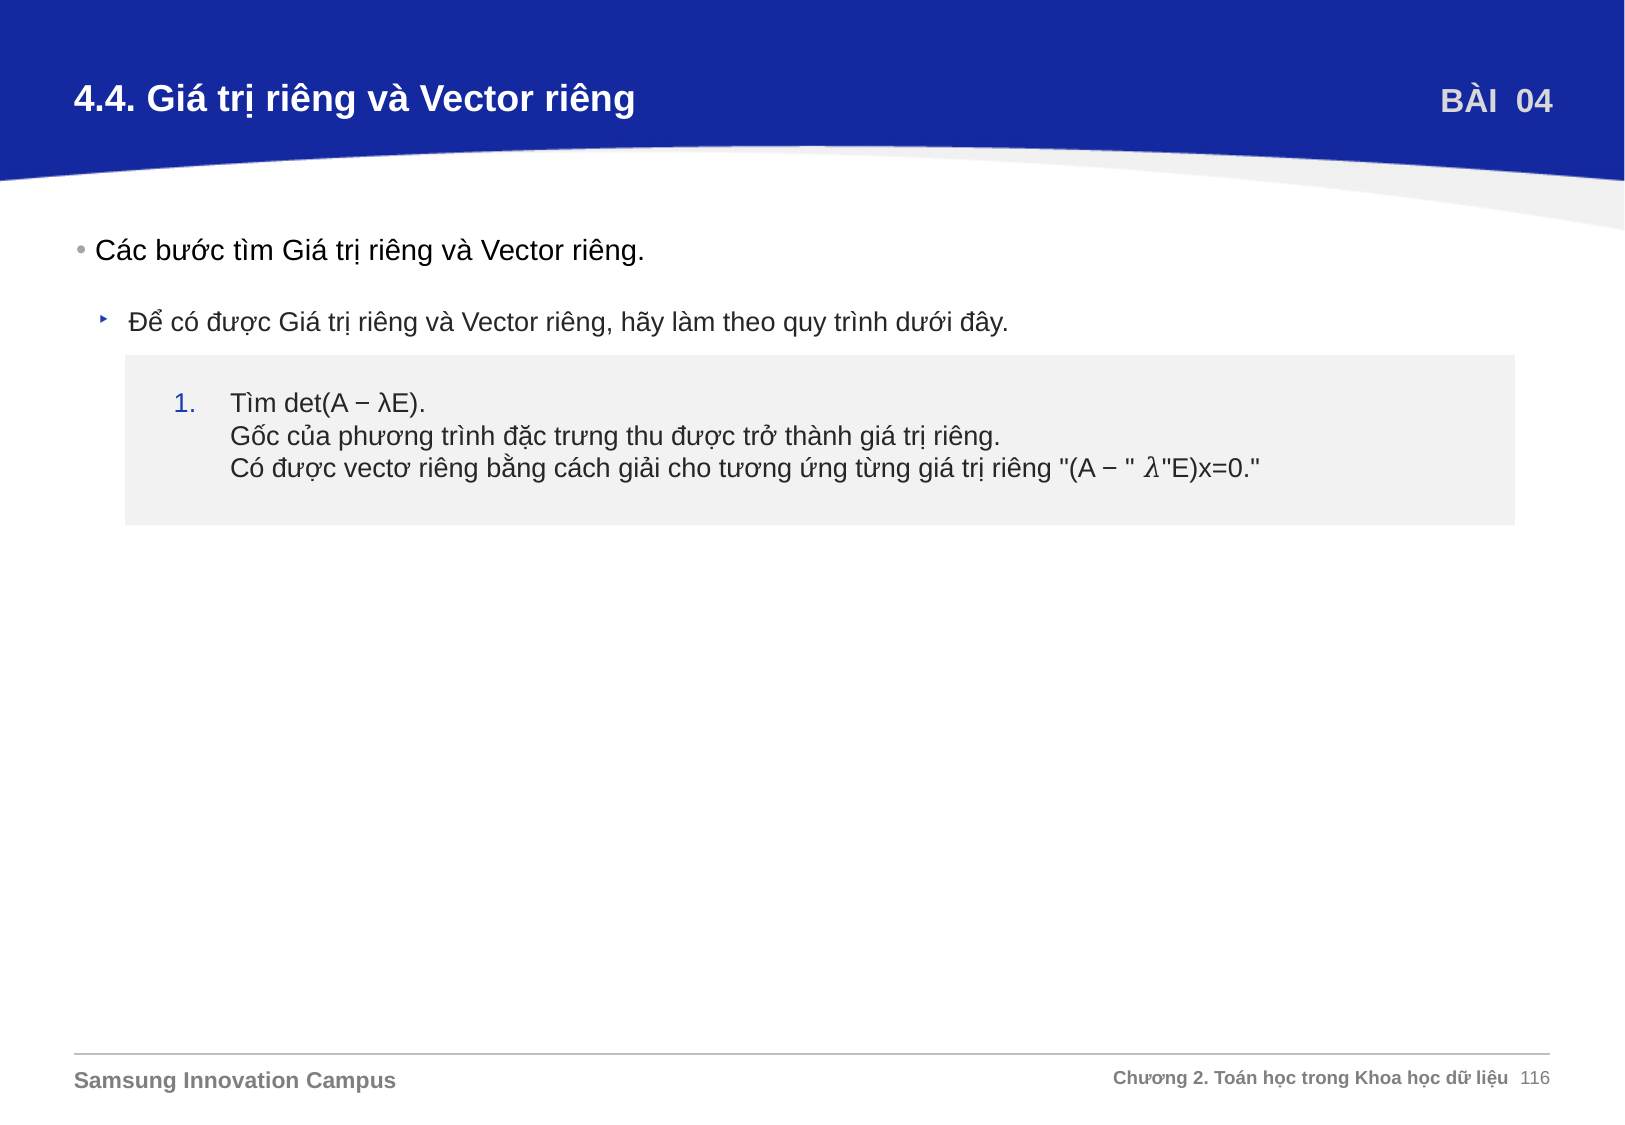

4.4. Giá trị riêng và Vector riêng
BÀI  04
Các bước tìm Giá trị riêng và Vector riêng.
Để có được Giá trị riêng và Vector riêng, hãy làm theo quy trình dưới đây.

Tìm det(A − λE).
Gốc của phương trình đặc trưng thu được trở thành giá trị riêng.
Có được vectơ riêng bằng cách giải cho tương ứng từng giá trị riêng "(A − " 𝜆"E)x=0."